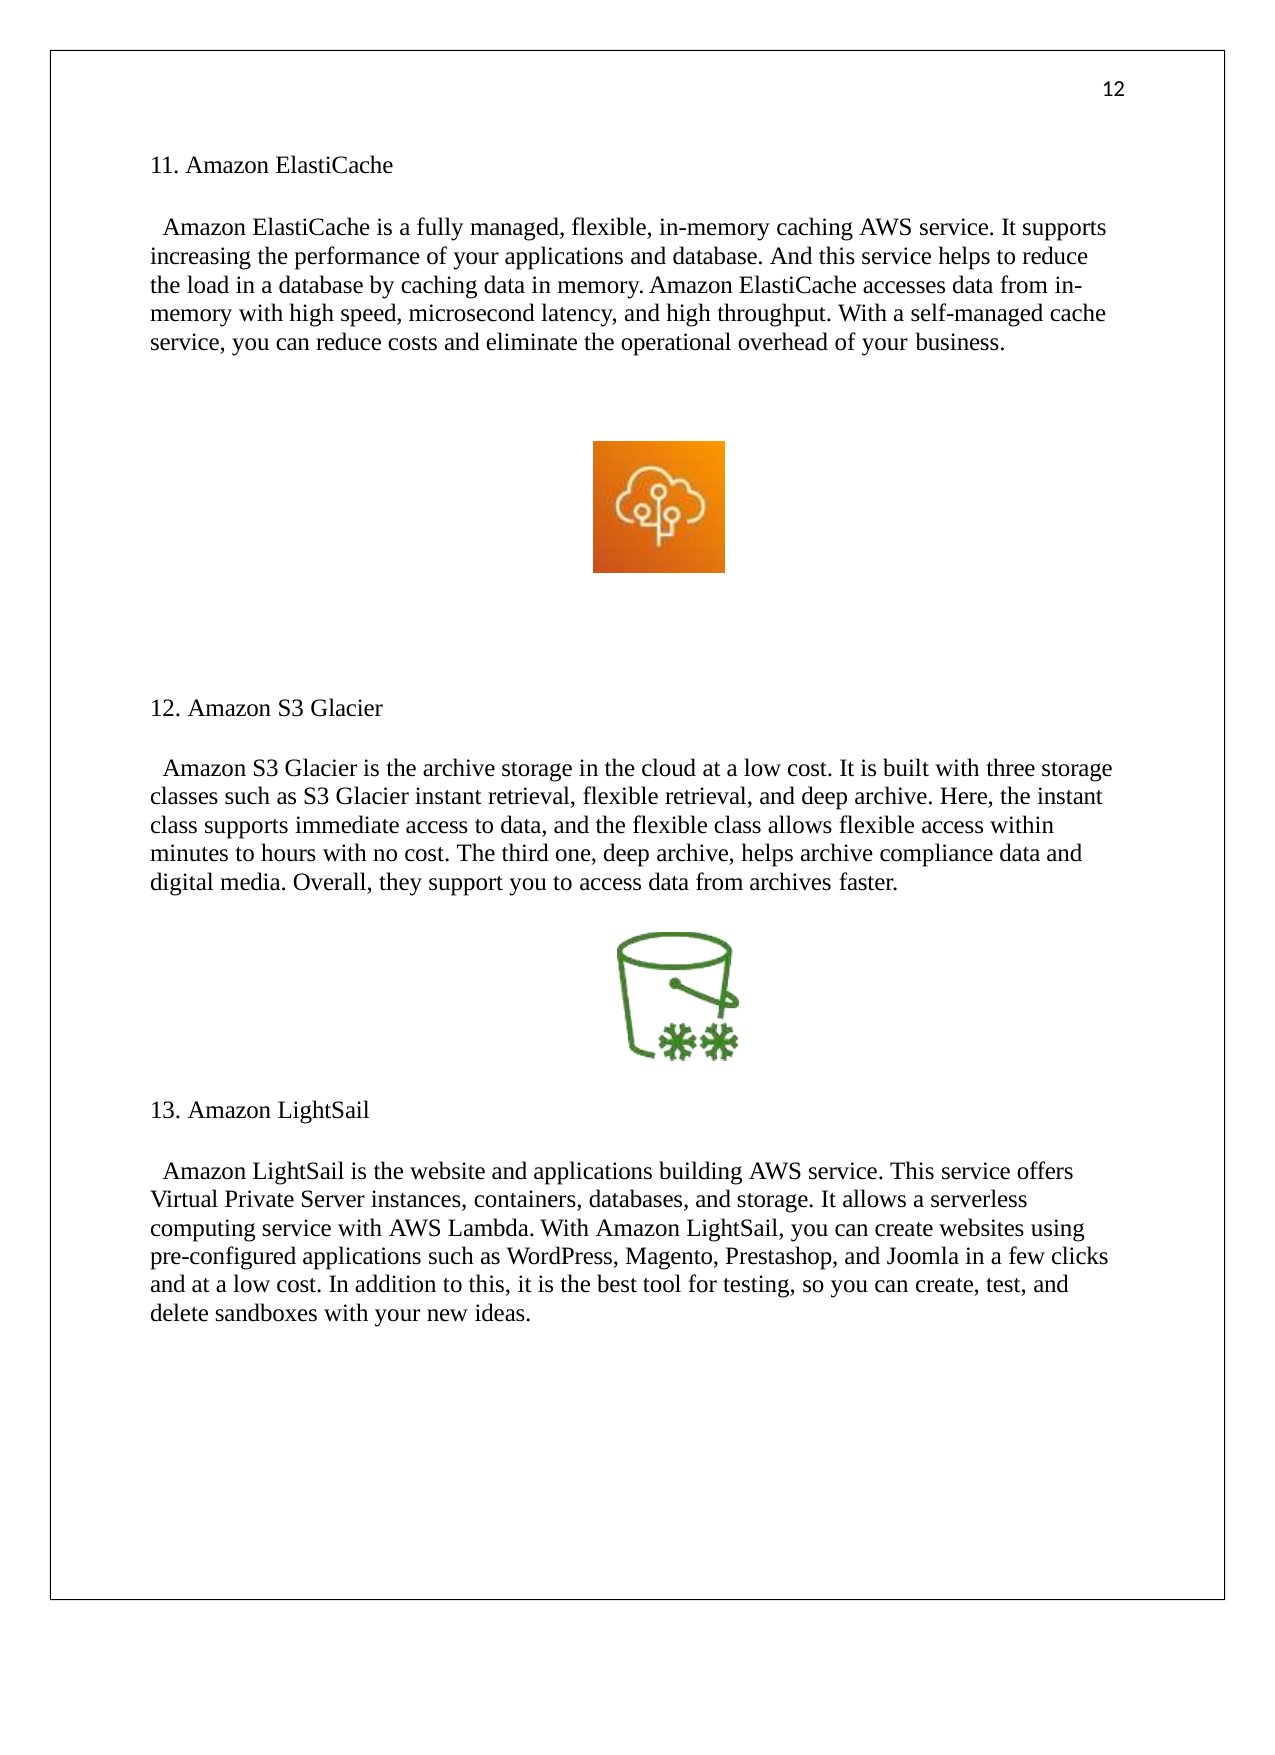

12
11. Amazon ElastiCache

Amazon ElastiCache is a fully managed, flexible, in-memory caching AWS service. It supports  increasing the performance of your applications and database. And this service helps to reduce  the load in a database by caching data in memory. Amazon ElastiCache accesses data from in-  memory with high speed, microsecond latency, and high throughput. With a self-managed cache  service, you can reduce costs and eliminate the operational overhead of your business.

12. Amazon S3 Glacier

Amazon S3 Glacier is the archive storage in the cloud at a low cost. It is built with three storage  classes such as S3 Glacier instant retrieval, flexible retrieval, and deep archive. Here, the instant  class supports immediate access to data, and the flexible class allows flexible access within  minutes to hours with no cost. The third one, deep archive, helps archive compliance data and  digital media. Overall, they support you to access data from archives faster.

13. Amazon LightSail

Amazon LightSail is the website and applications building AWS service. This service offers  Virtual Private Server instances, containers, databases, and storage. It allows a serverless  computing service with AWS Lambda. With Amazon LightSail, you can create websites using  pre-configured applications such as WordPress, Magento, Prestashop, and Joomla in a few clicks  and at a low cost. In addition to this, it is the best tool for testing, so you can create, test, and  delete sandboxes with your new ideas.